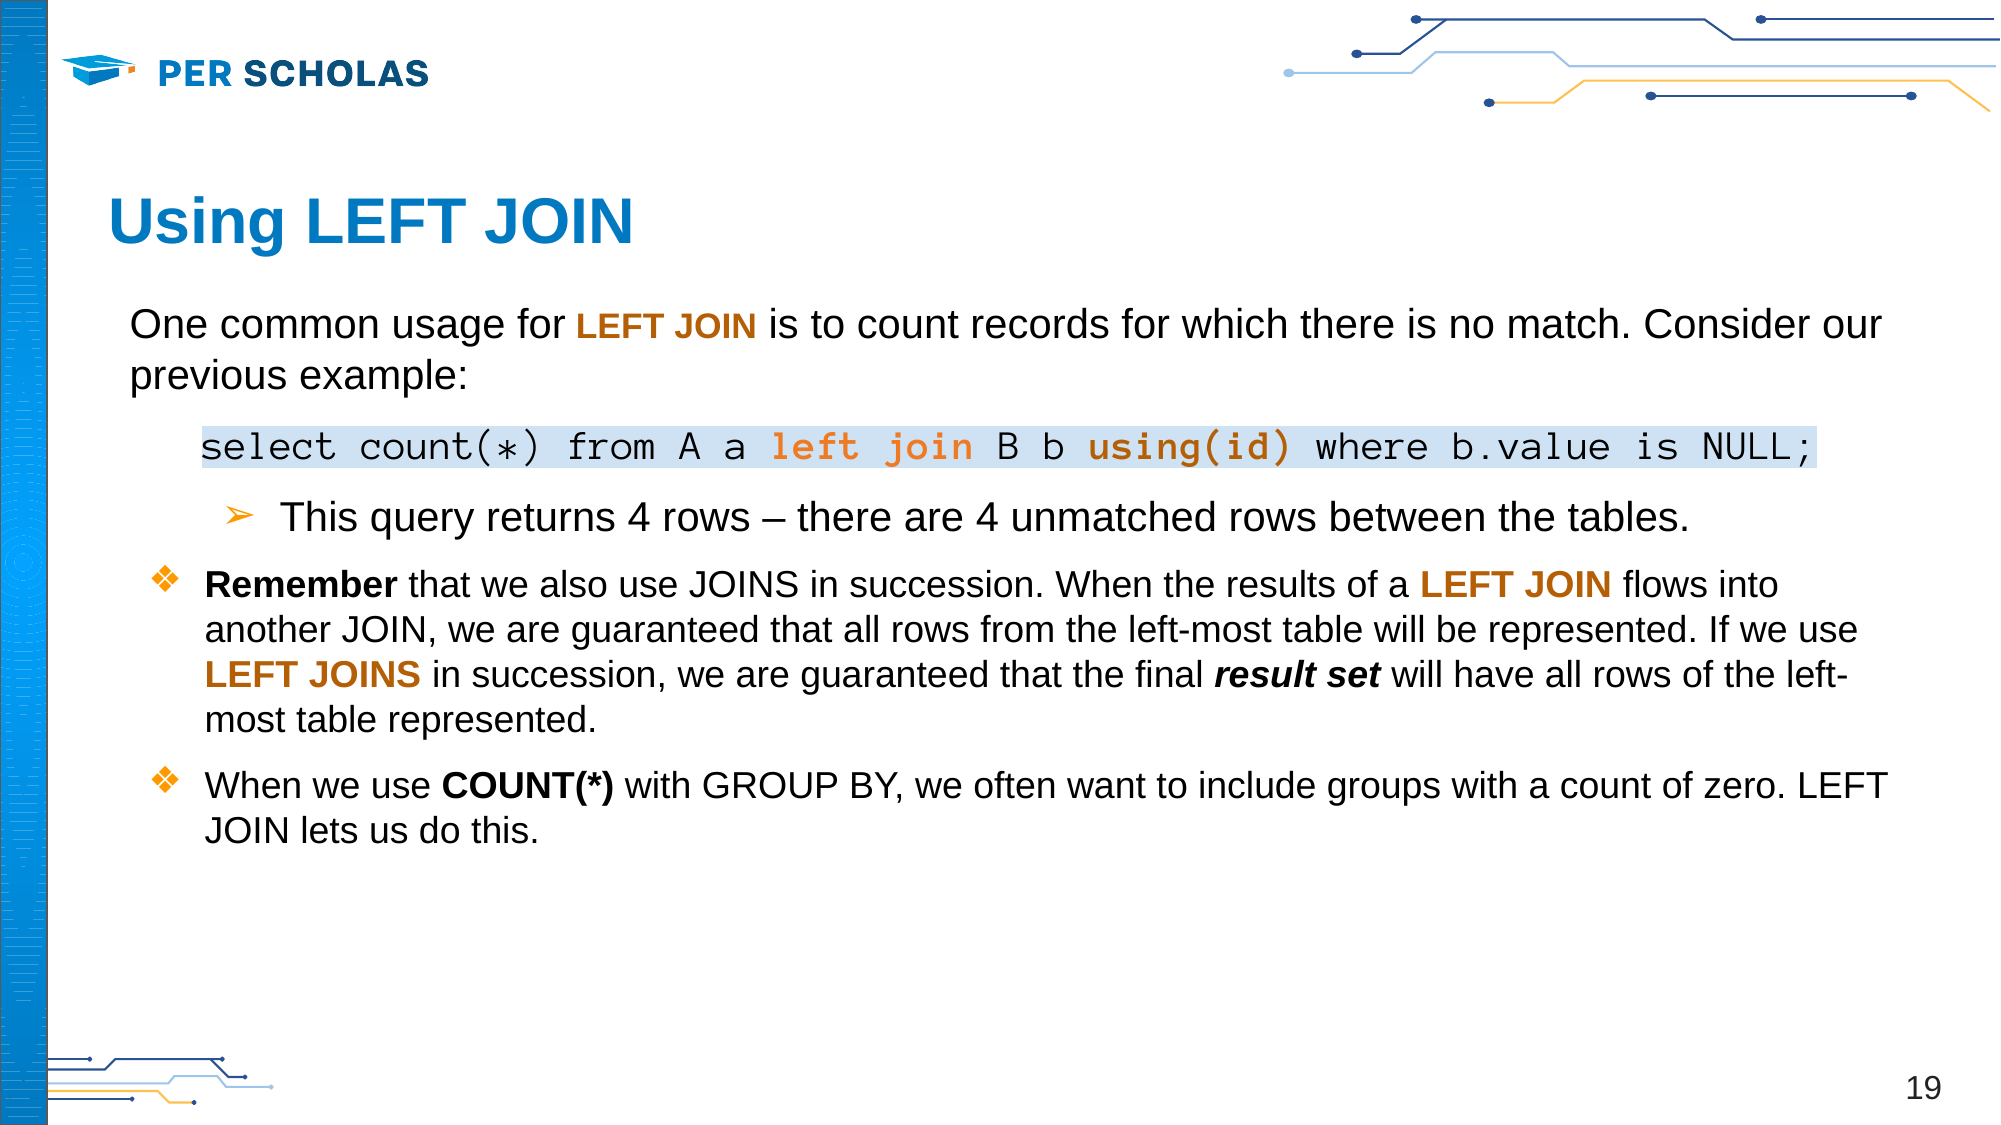

# Using LEFT JOIN
One common usage for LEFT JOIN is to count records for which there is no match. Consider our previous example:
select count(*) from A a left join B b using(id) where b.value is NULL;
This query returns 4 rows – there are 4 unmatched rows between the tables.
Remember that we also use JOINS in succession. When the results of a LEFT JOIN flows into another JOIN, we are guaranteed that all rows from the left-most table will be represented. If we use LEFT JOINS in succession, we are guaranteed that the final result set will have all rows of the left-most table represented.
When we use COUNT(*) with GROUP BY, we often want to include groups with a count of zero. LEFT JOIN lets us do this.
19